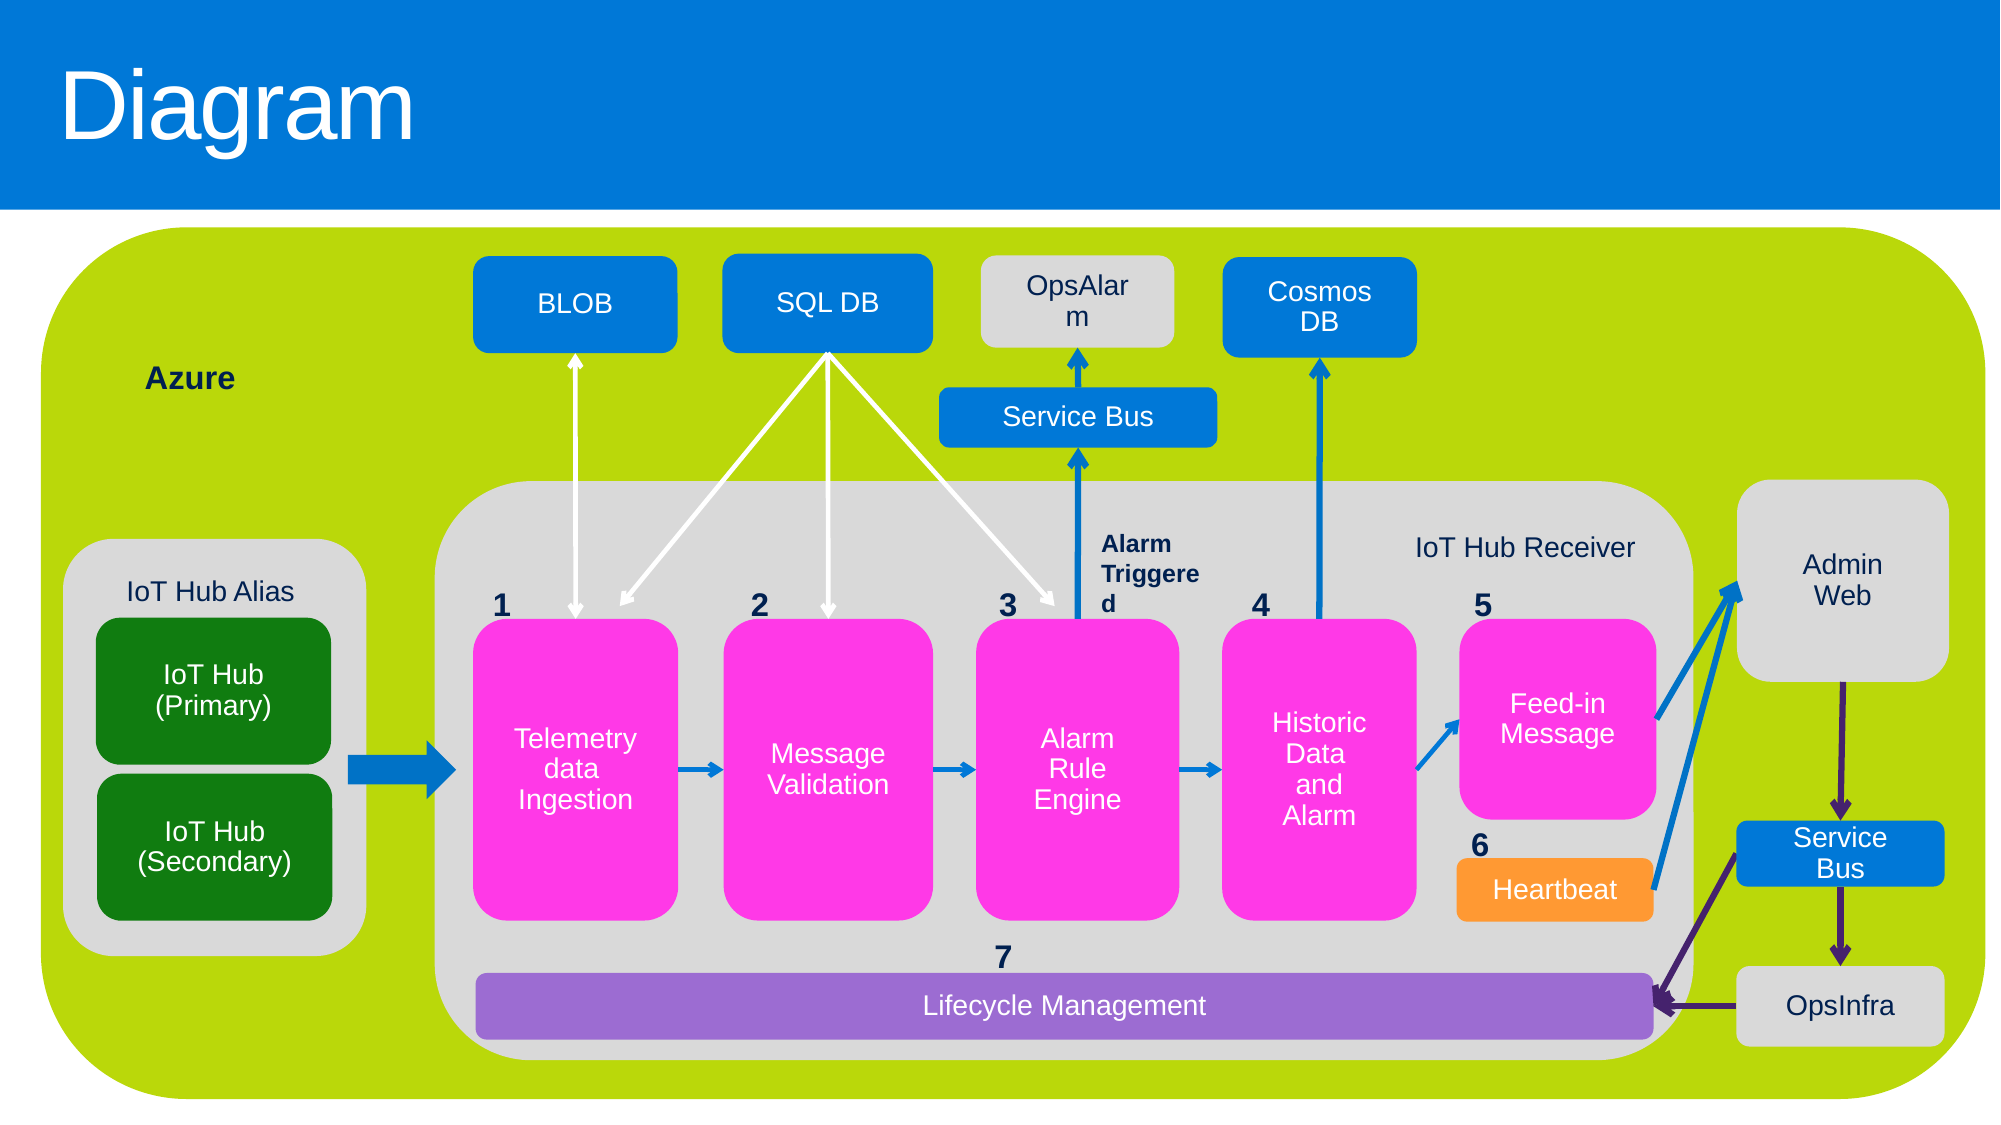

Diagram

SQL DB
OpsAlarm
BLOB
Cosmos DB
Azure
Service Bus
Admin Web
IoT Hub Receiver
Alarm Triggered
IoT Hub Alias
1
2
3
4
5
IoT Hub (Primary)
Telemetry data  Ingestion
Message
Validation
Alarm
Rule
Engine
Historic
Data
and Alarm
Feed-in Message

IoT Hub (Secondary)
6
Service Bus
Heartbeat
7
OpsInfra
Lifecycle Management